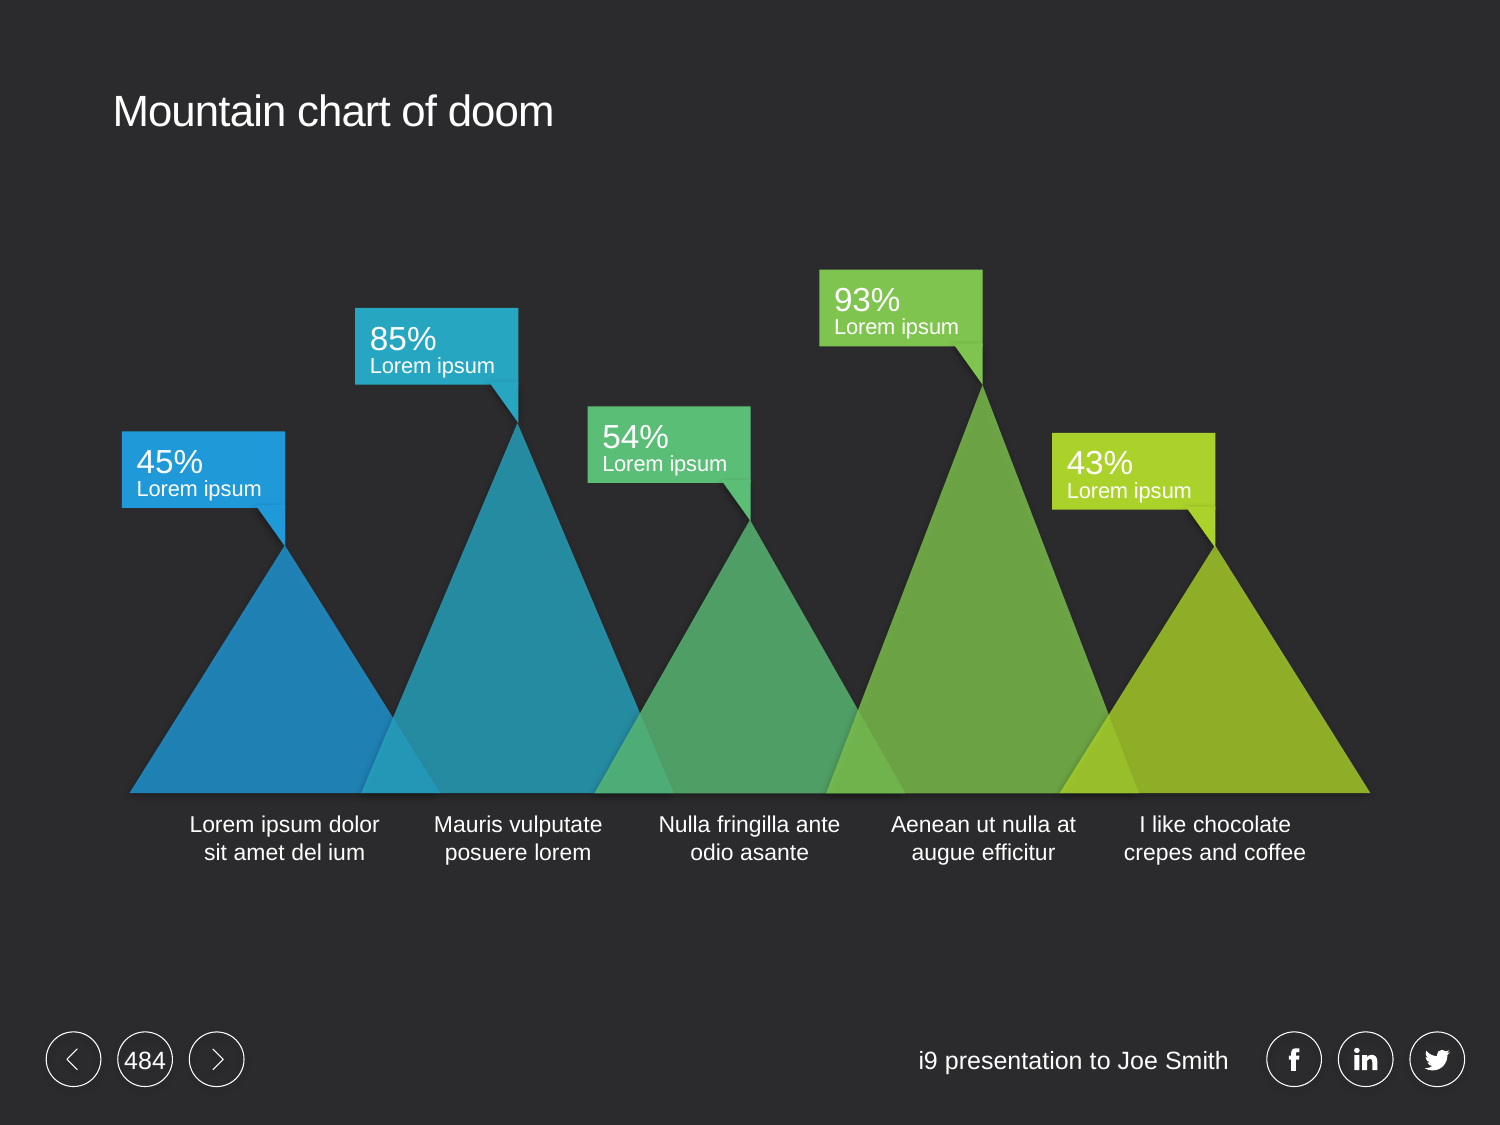

# Mountain chart of doom
93%
Lorem ipsum

85%
Lorem ipsum

54%
Lorem ipsum

45%
Lorem ipsum

43%
Lorem ipsum

Lorem ipsum dolor sit amet del ium
Mauris vulputate posuere lorem
Nulla fringilla ante odio asante
Aenean ut nulla at augue efficitur
I like chocolate crepes and coffee